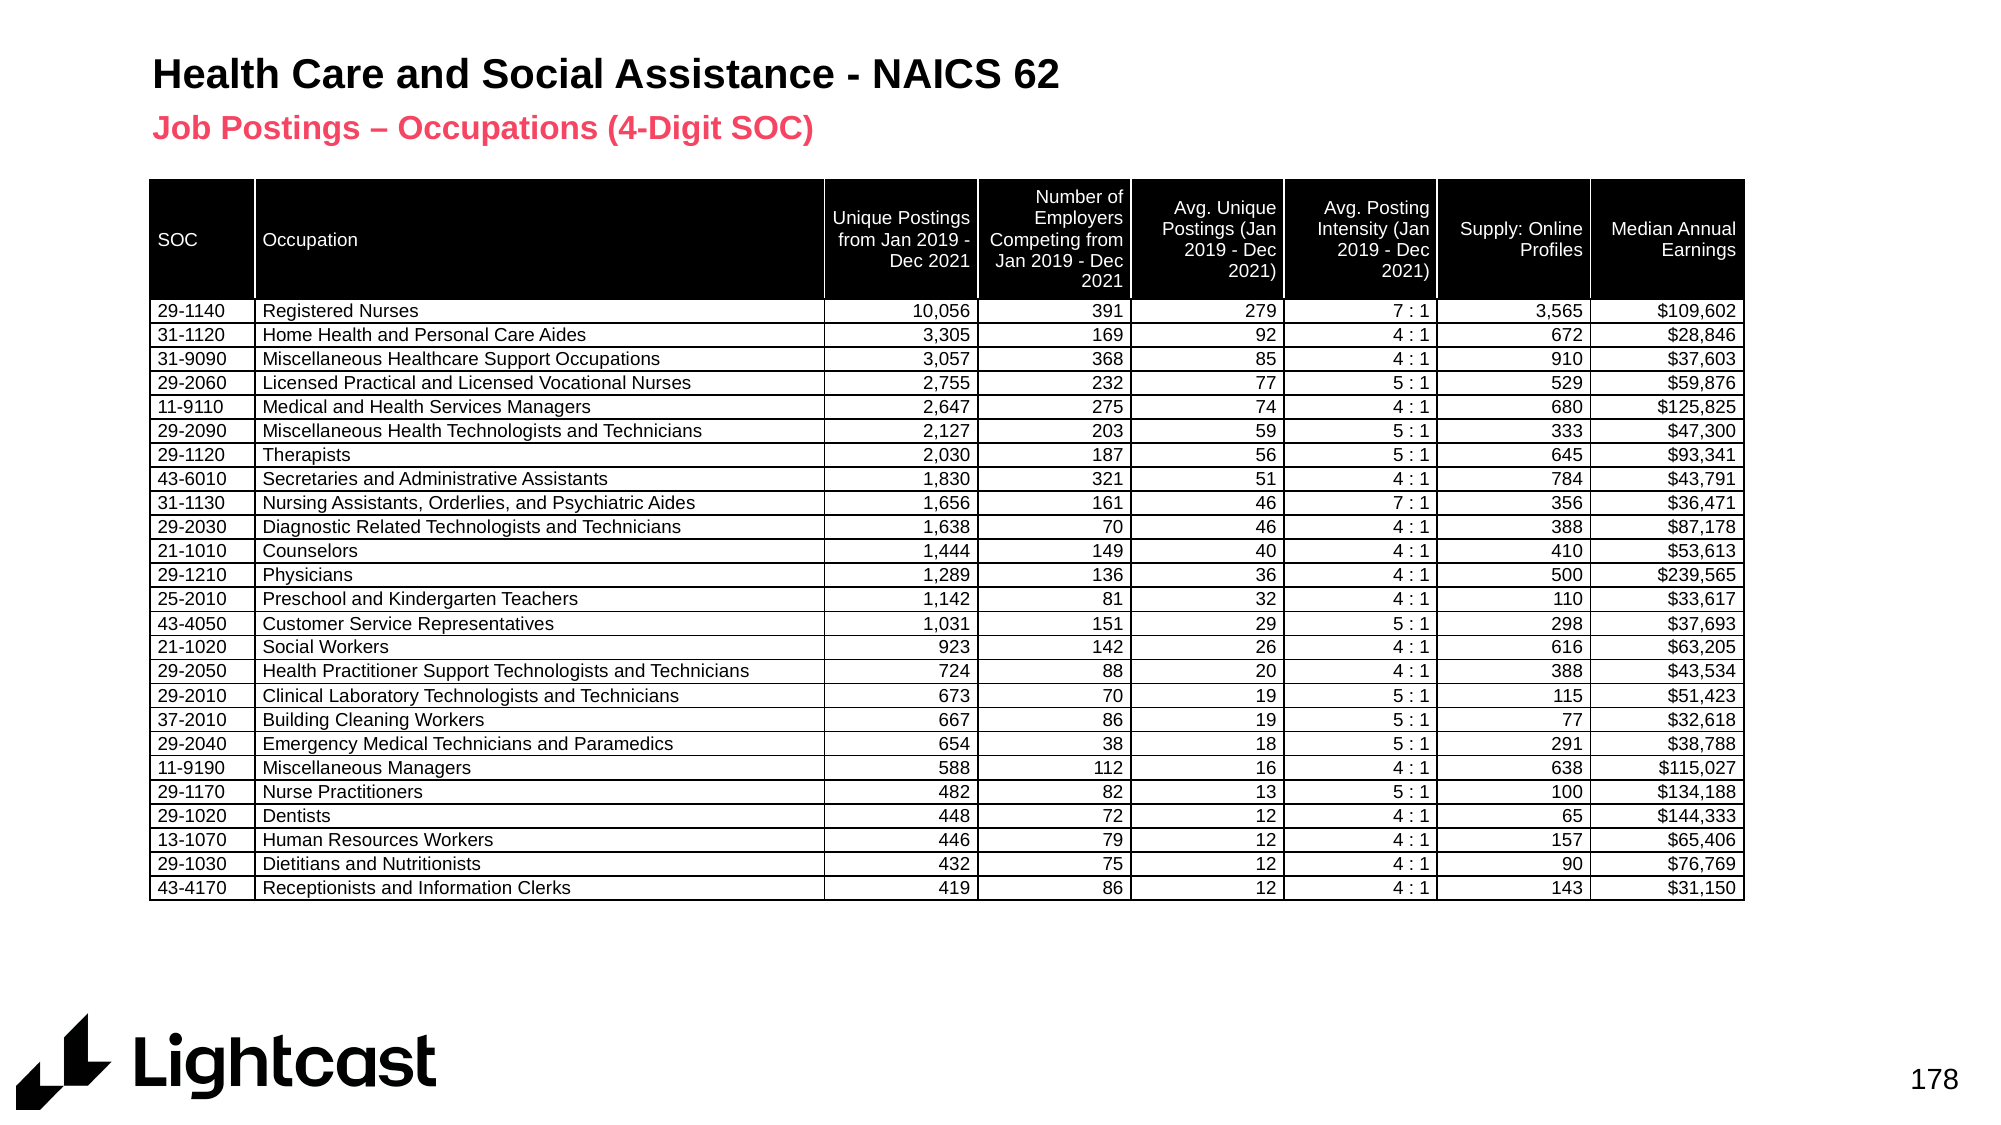

# Health Care and Social Assistance - NAICS 62
Job Postings – Occupations (4-Digit SOC)
| SOC | Occupation | Unique Postings from Jan 2019 - Dec 2021 | Number of Employers Competing from Jan 2019 - Dec 2021 | Avg. Unique Postings (Jan 2019 - Dec 2021) | Avg. Posting Intensity (Jan 2019 - Dec 2021) | Supply: Online Profiles | Median Annual Earnings |
| --- | --- | --- | --- | --- | --- | --- | --- |
| 29-1140 | Registered Nurses | 10,056 | 391 | 279 | 7 : 1 | 3,565 | $109,602 |
| 31-1120 | Home Health and Personal Care Aides | 3,305 | 169 | 92 | 4 : 1 | 672 | $28,846 |
| 31-9090 | Miscellaneous Healthcare Support Occupations | 3,057 | 368 | 85 | 4 : 1 | 910 | $37,603 |
| 29-2060 | Licensed Practical and Licensed Vocational Nurses | 2,755 | 232 | 77 | 5 : 1 | 529 | $59,876 |
| 11-9110 | Medical and Health Services Managers | 2,647 | 275 | 74 | 4 : 1 | 680 | $125,825 |
| 29-2090 | Miscellaneous Health Technologists and Technicians | 2,127 | 203 | 59 | 5 : 1 | 333 | $47,300 |
| 29-1120 | Therapists | 2,030 | 187 | 56 | 5 : 1 | 645 | $93,341 |
| 43-6010 | Secretaries and Administrative Assistants | 1,830 | 321 | 51 | 4 : 1 | 784 | $43,791 |
| 31-1130 | Nursing Assistants, Orderlies, and Psychiatric Aides | 1,656 | 161 | 46 | 7 : 1 | 356 | $36,471 |
| 29-2030 | Diagnostic Related Technologists and Technicians | 1,638 | 70 | 46 | 4 : 1 | 388 | $87,178 |
| 21-1010 | Counselors | 1,444 | 149 | 40 | 4 : 1 | 410 | $53,613 |
| 29-1210 | Physicians | 1,289 | 136 | 36 | 4 : 1 | 500 | $239,565 |
| 25-2010 | Preschool and Kindergarten Teachers | 1,142 | 81 | 32 | 4 : 1 | 110 | $33,617 |
| 43-4050 | Customer Service Representatives | 1,031 | 151 | 29 | 5 : 1 | 298 | $37,693 |
| 21-1020 | Social Workers | 923 | 142 | 26 | 4 : 1 | 616 | $63,205 |
| 29-2050 | Health Practitioner Support Technologists and Technicians | 724 | 88 | 20 | 4 : 1 | 388 | $43,534 |
| 29-2010 | Clinical Laboratory Technologists and Technicians | 673 | 70 | 19 | 5 : 1 | 115 | $51,423 |
| 37-2010 | Building Cleaning Workers | 667 | 86 | 19 | 5 : 1 | 77 | $32,618 |
| 29-2040 | Emergency Medical Technicians and Paramedics | 654 | 38 | 18 | 5 : 1 | 291 | $38,788 |
| 11-9190 | Miscellaneous Managers | 588 | 112 | 16 | 4 : 1 | 638 | $115,027 |
| 29-1170 | Nurse Practitioners | 482 | 82 | 13 | 5 : 1 | 100 | $134,188 |
| 29-1020 | Dentists | 448 | 72 | 12 | 4 : 1 | 65 | $144,333 |
| 13-1070 | Human Resources Workers | 446 | 79 | 12 | 4 : 1 | 157 | $65,406 |
| 29-1030 | Dietitians and Nutritionists | 432 | 75 | 12 | 4 : 1 | 90 | $76,769 |
| 43-4170 | Receptionists and Information Clerks | 419 | 86 | 12 | 4 : 1 | 143 | $31,150 |